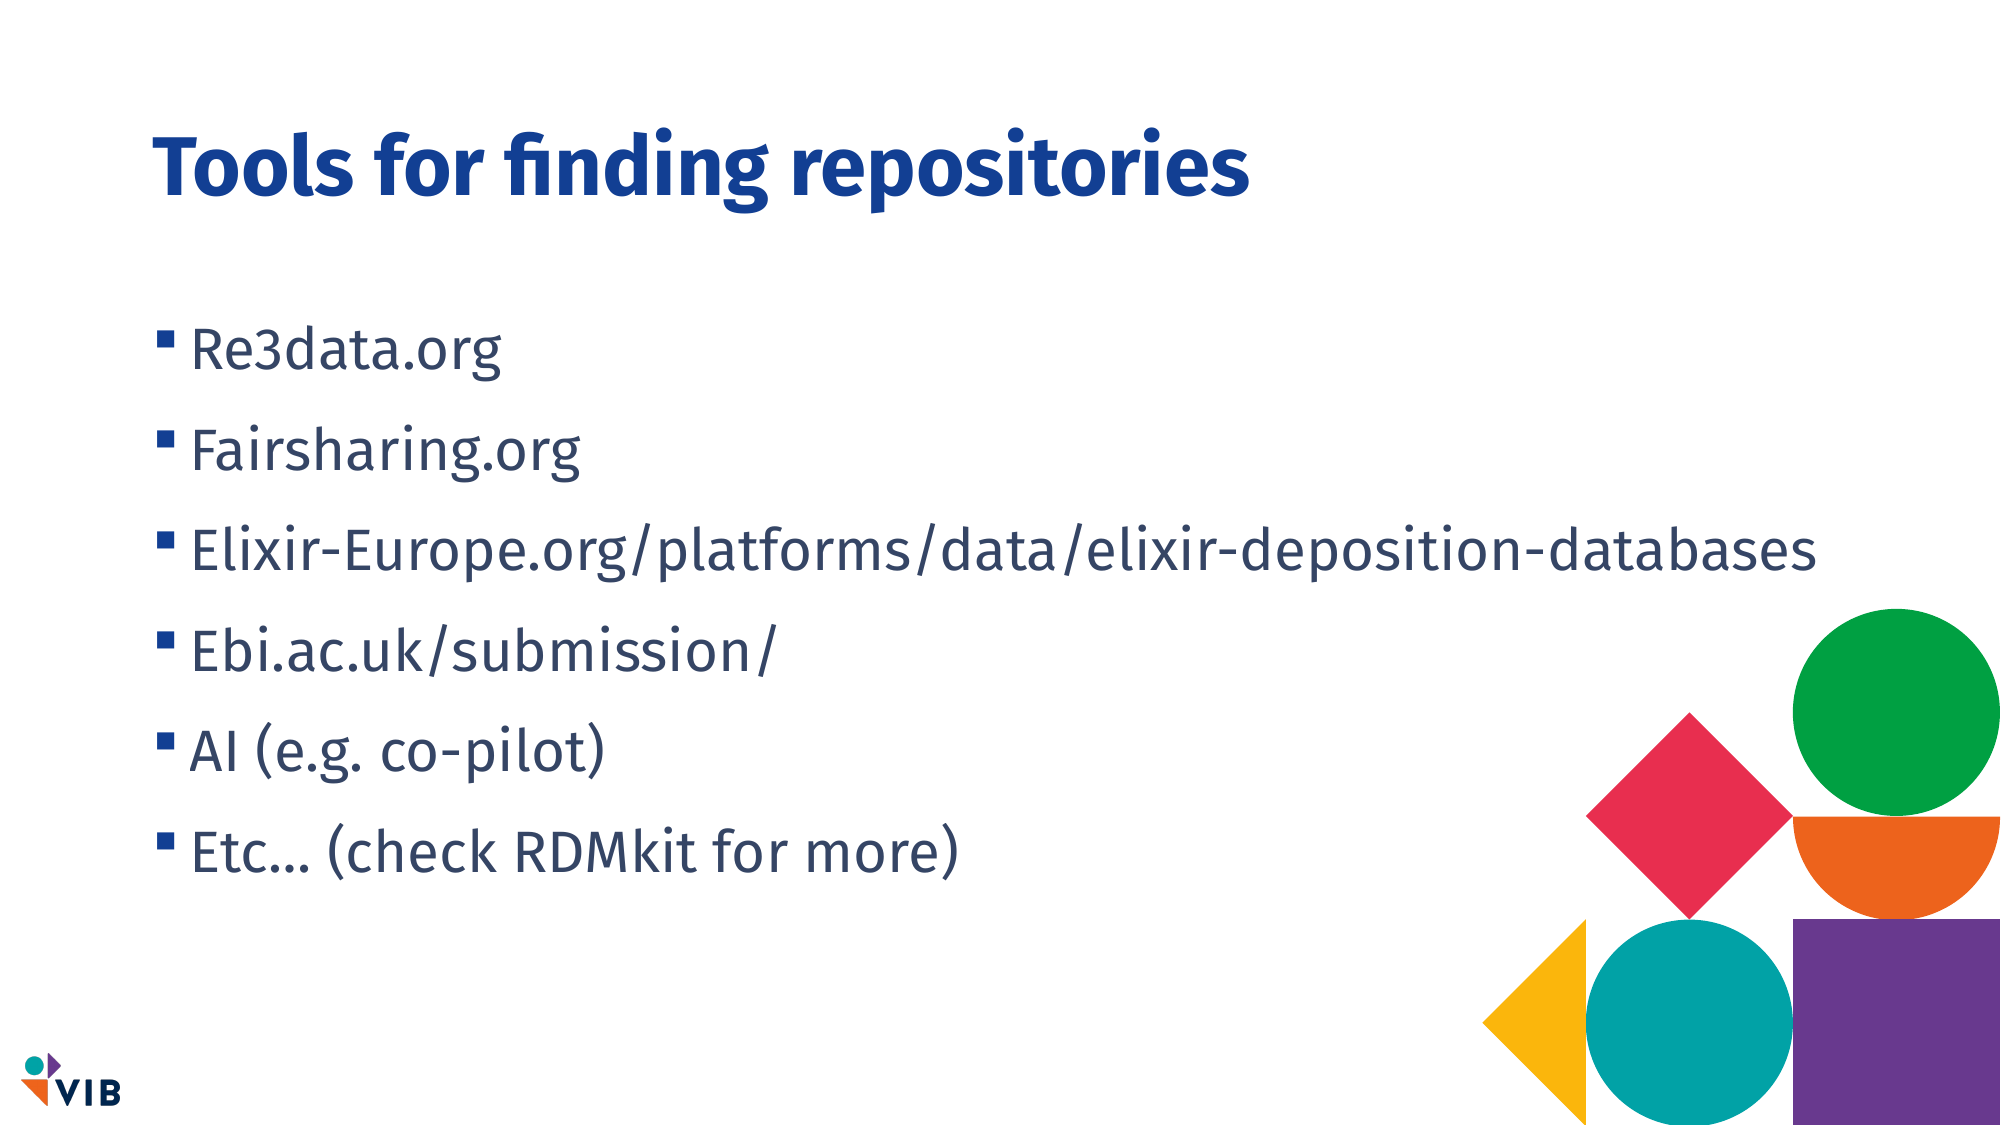

# Tools for finding repositories
Re3data.org
Fairsharing.org
Elixir-Europe.org/platforms/data/elixir-deposition-databases
Ebi.ac.uk/submission/
AI (e.g. co-pilot)
Etc… (check RDMkit for more)